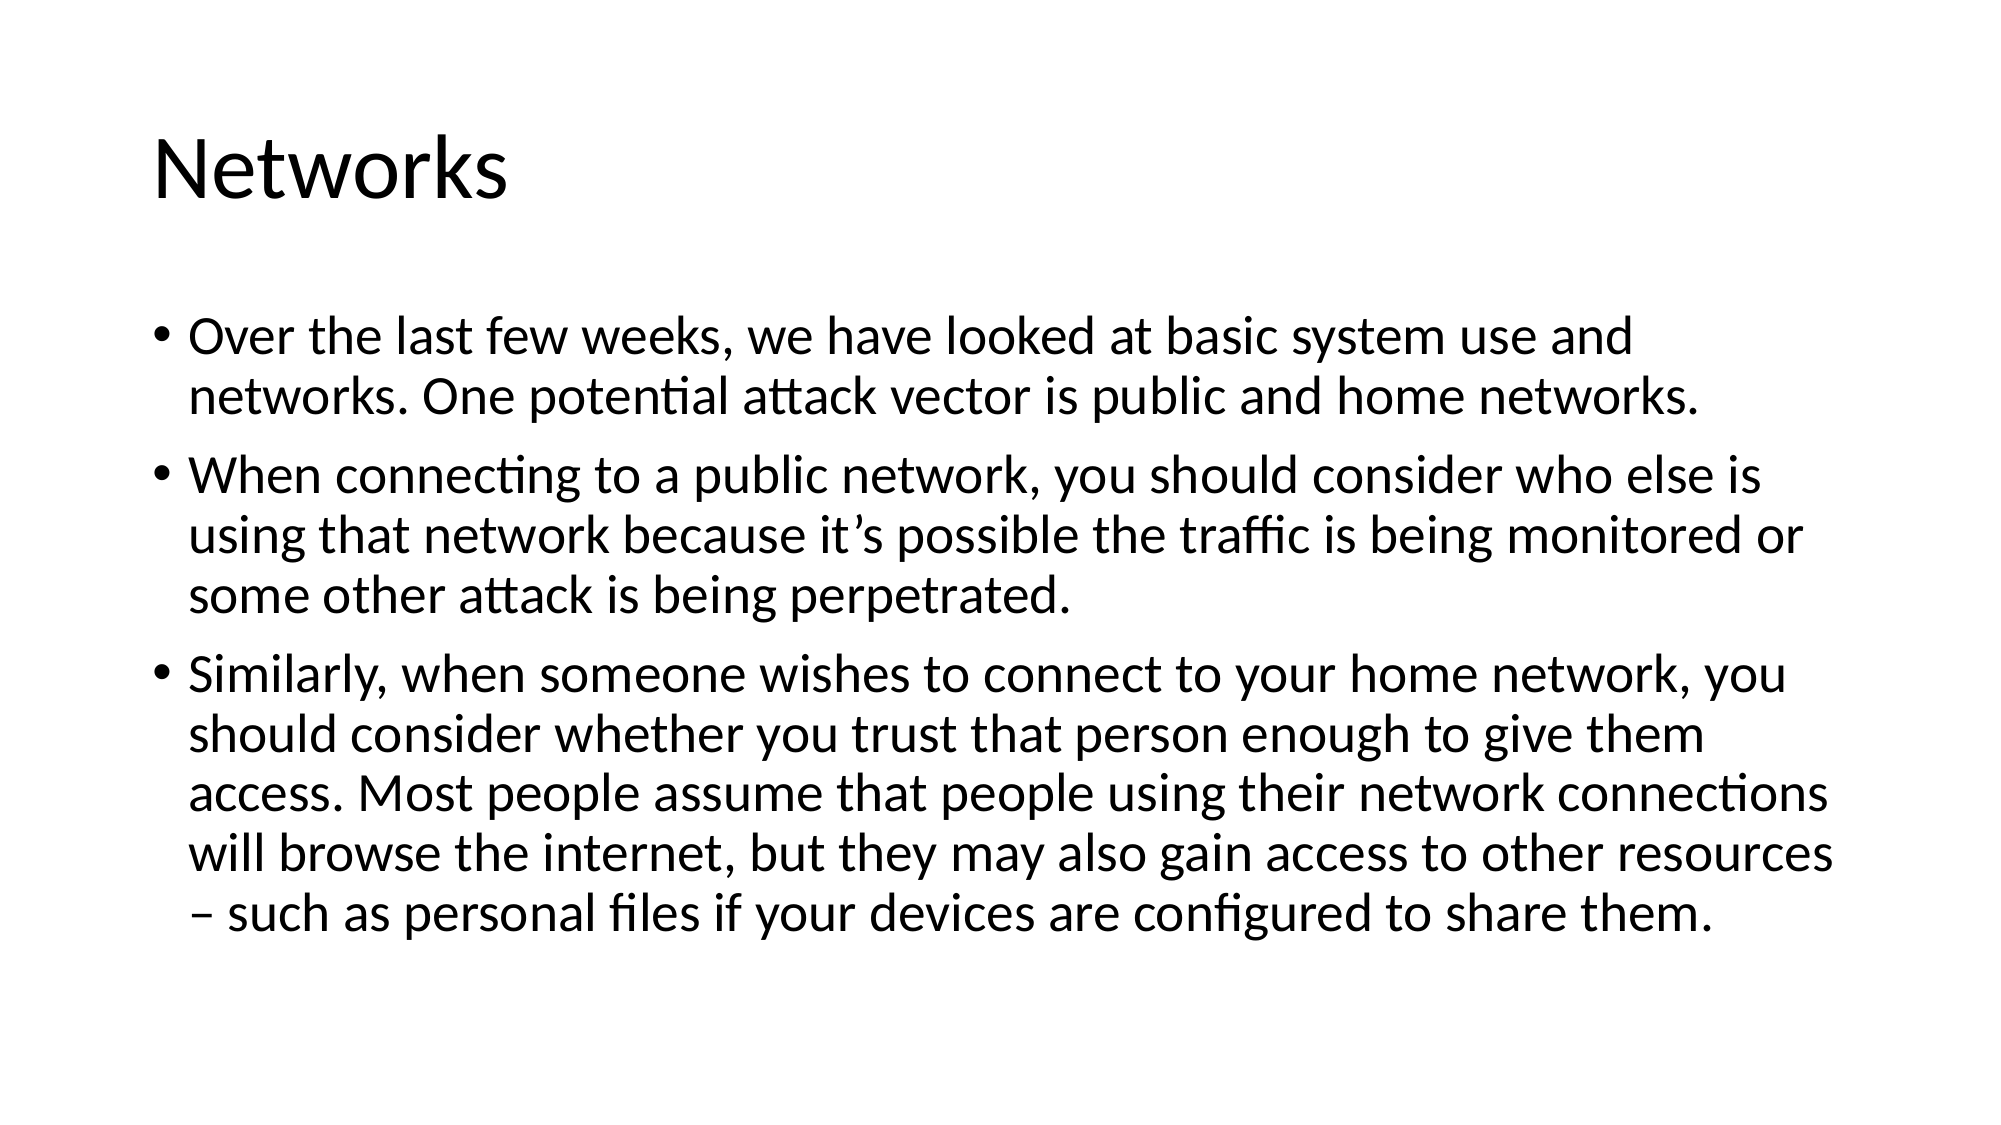

# Networks
Over the last few weeks, we have looked at basic system use and networks. One potential attack vector is public and home networks.
When connecting to a public network, you should consider who else is using that network because it’s possible the traffic is being monitored or some other attack is being perpetrated.
Similarly, when someone wishes to connect to your home network, you should consider whether you trust that person enough to give them access. Most people assume that people using their network connections will browse the internet, but they may also gain access to other resources – such as personal files if your devices are configured to share them.